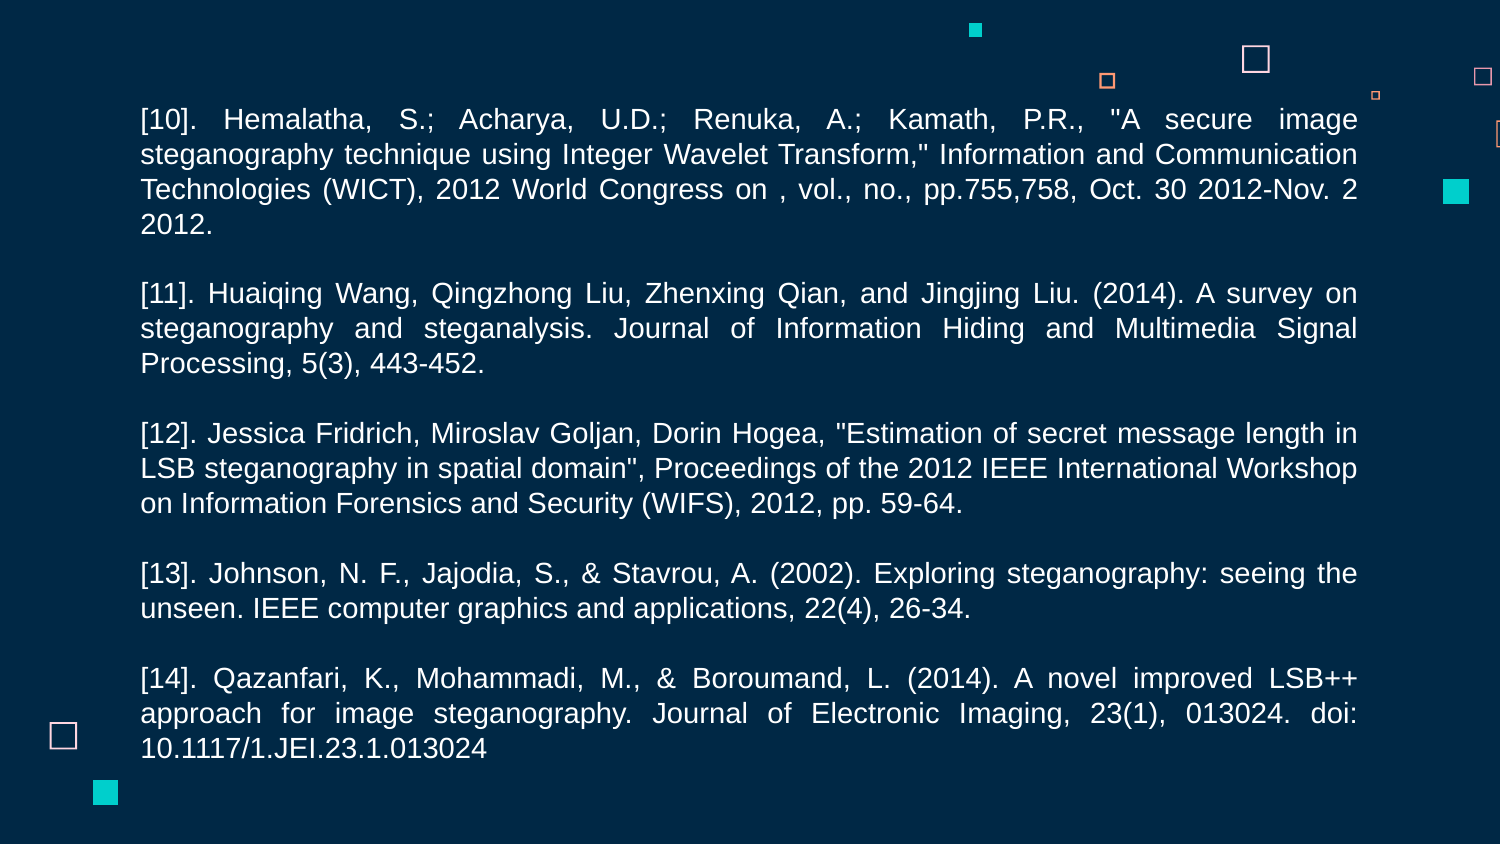

[10]. Hemalatha, S.; Acharya, U.D.; Renuka, A.; Kamath, P.R., "A secure image steganography technique using Integer Wavelet Transform," Information and Communication Technologies (WICT), 2012 World Congress on , vol., no., pp.755,758, Oct. 30 2012-Nov. 2 2012.

[11]. Huaiqing Wang, Qingzhong Liu, Zhenxing Qian, and Jingjing Liu. (2014). A survey on steganography and steganalysis. Journal of Information Hiding and Multimedia Signal Processing, 5(3), 443-452.

[12]. Jessica Fridrich, Miroslav Goljan, Dorin Hogea, "Estimation of secret message length in LSB steganography in spatial domain", Proceedings of the 2012 IEEE International Workshop on Information Forensics and Security (WIFS), 2012, pp. 59-64.

[13]. Johnson, N. F., Jajodia, S., & Stavrou, A. (2002). Exploring steganography: seeing the unseen. IEEE computer graphics and applications, 22(4), 26-34.

[14]. Qazanfari, K., Mohammadi, M., & Boroumand, L. (2014). A novel improved LSB++ approach for image steganography. Journal of Electronic Imaging, 23(1), 013024. doi: 10.1117/1.JEI.23.1.013024